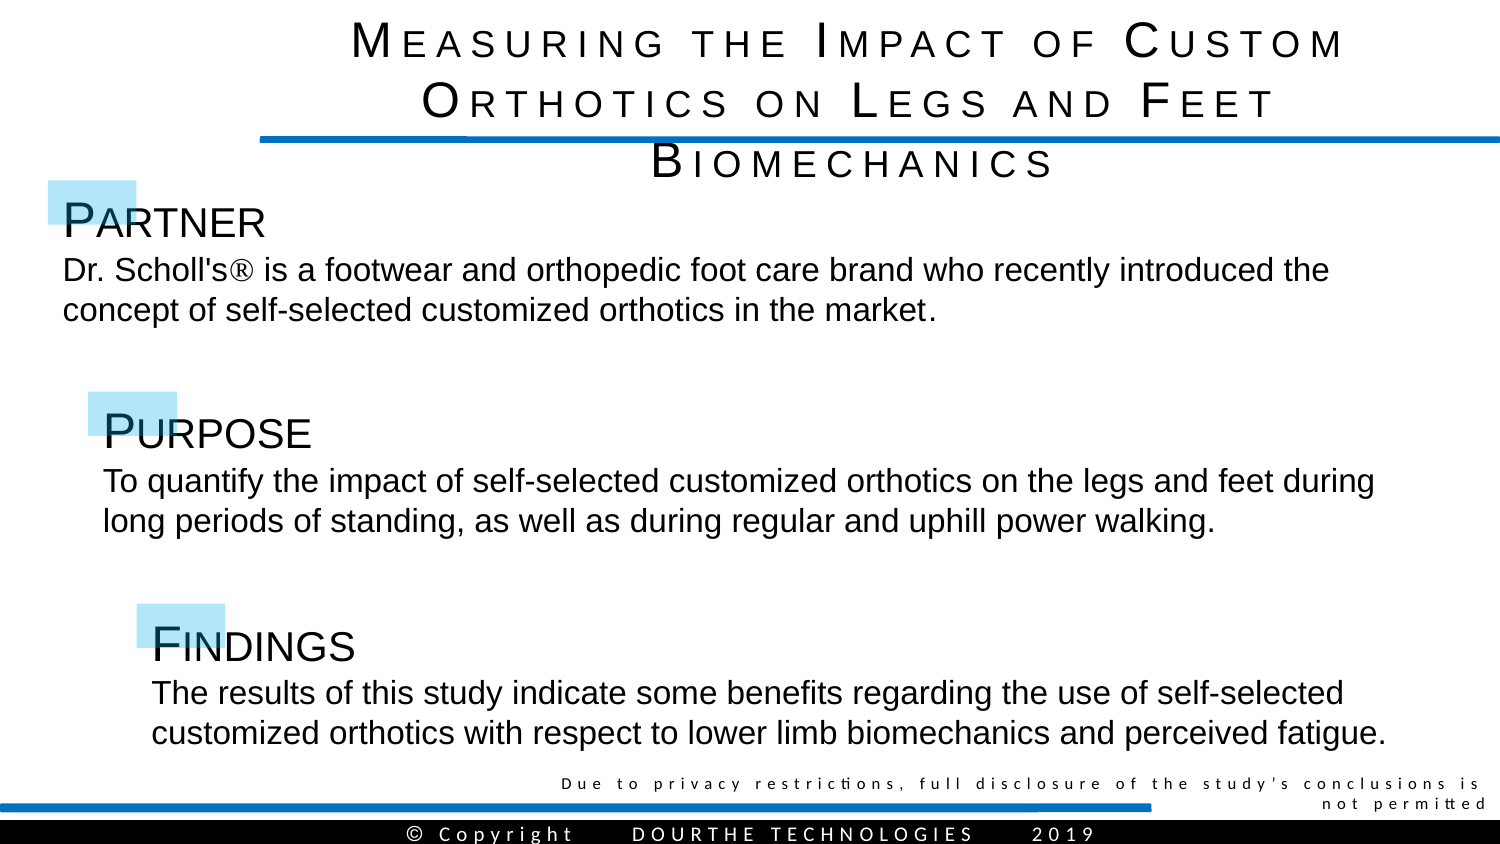

MEASURING THE IMPACT OF CUSTOM ORTHOTICS ON LEGS AND FEET BIOMECHANICS

PARTNER
Dr. Scholl's® is a footwear and orthopedic foot care brand who recently introduced the concept of self-selected customized orthotics in the market.

PURPOSE
To quantify the impact of self-selected customized orthotics on the legs and feet during long periods of standing, as well as during regular and uphill power walking.

FINDINGS
The results of this study indicate some benefits regarding the use of self-selected customized orthotics with respect to lower limb biomechanics and perceived fatigue.

Due to privacy restrictions, full disclosure of the study’s conclusions is not permitted

© Copyright     DOURTHE TECHNOLOGIES     2019